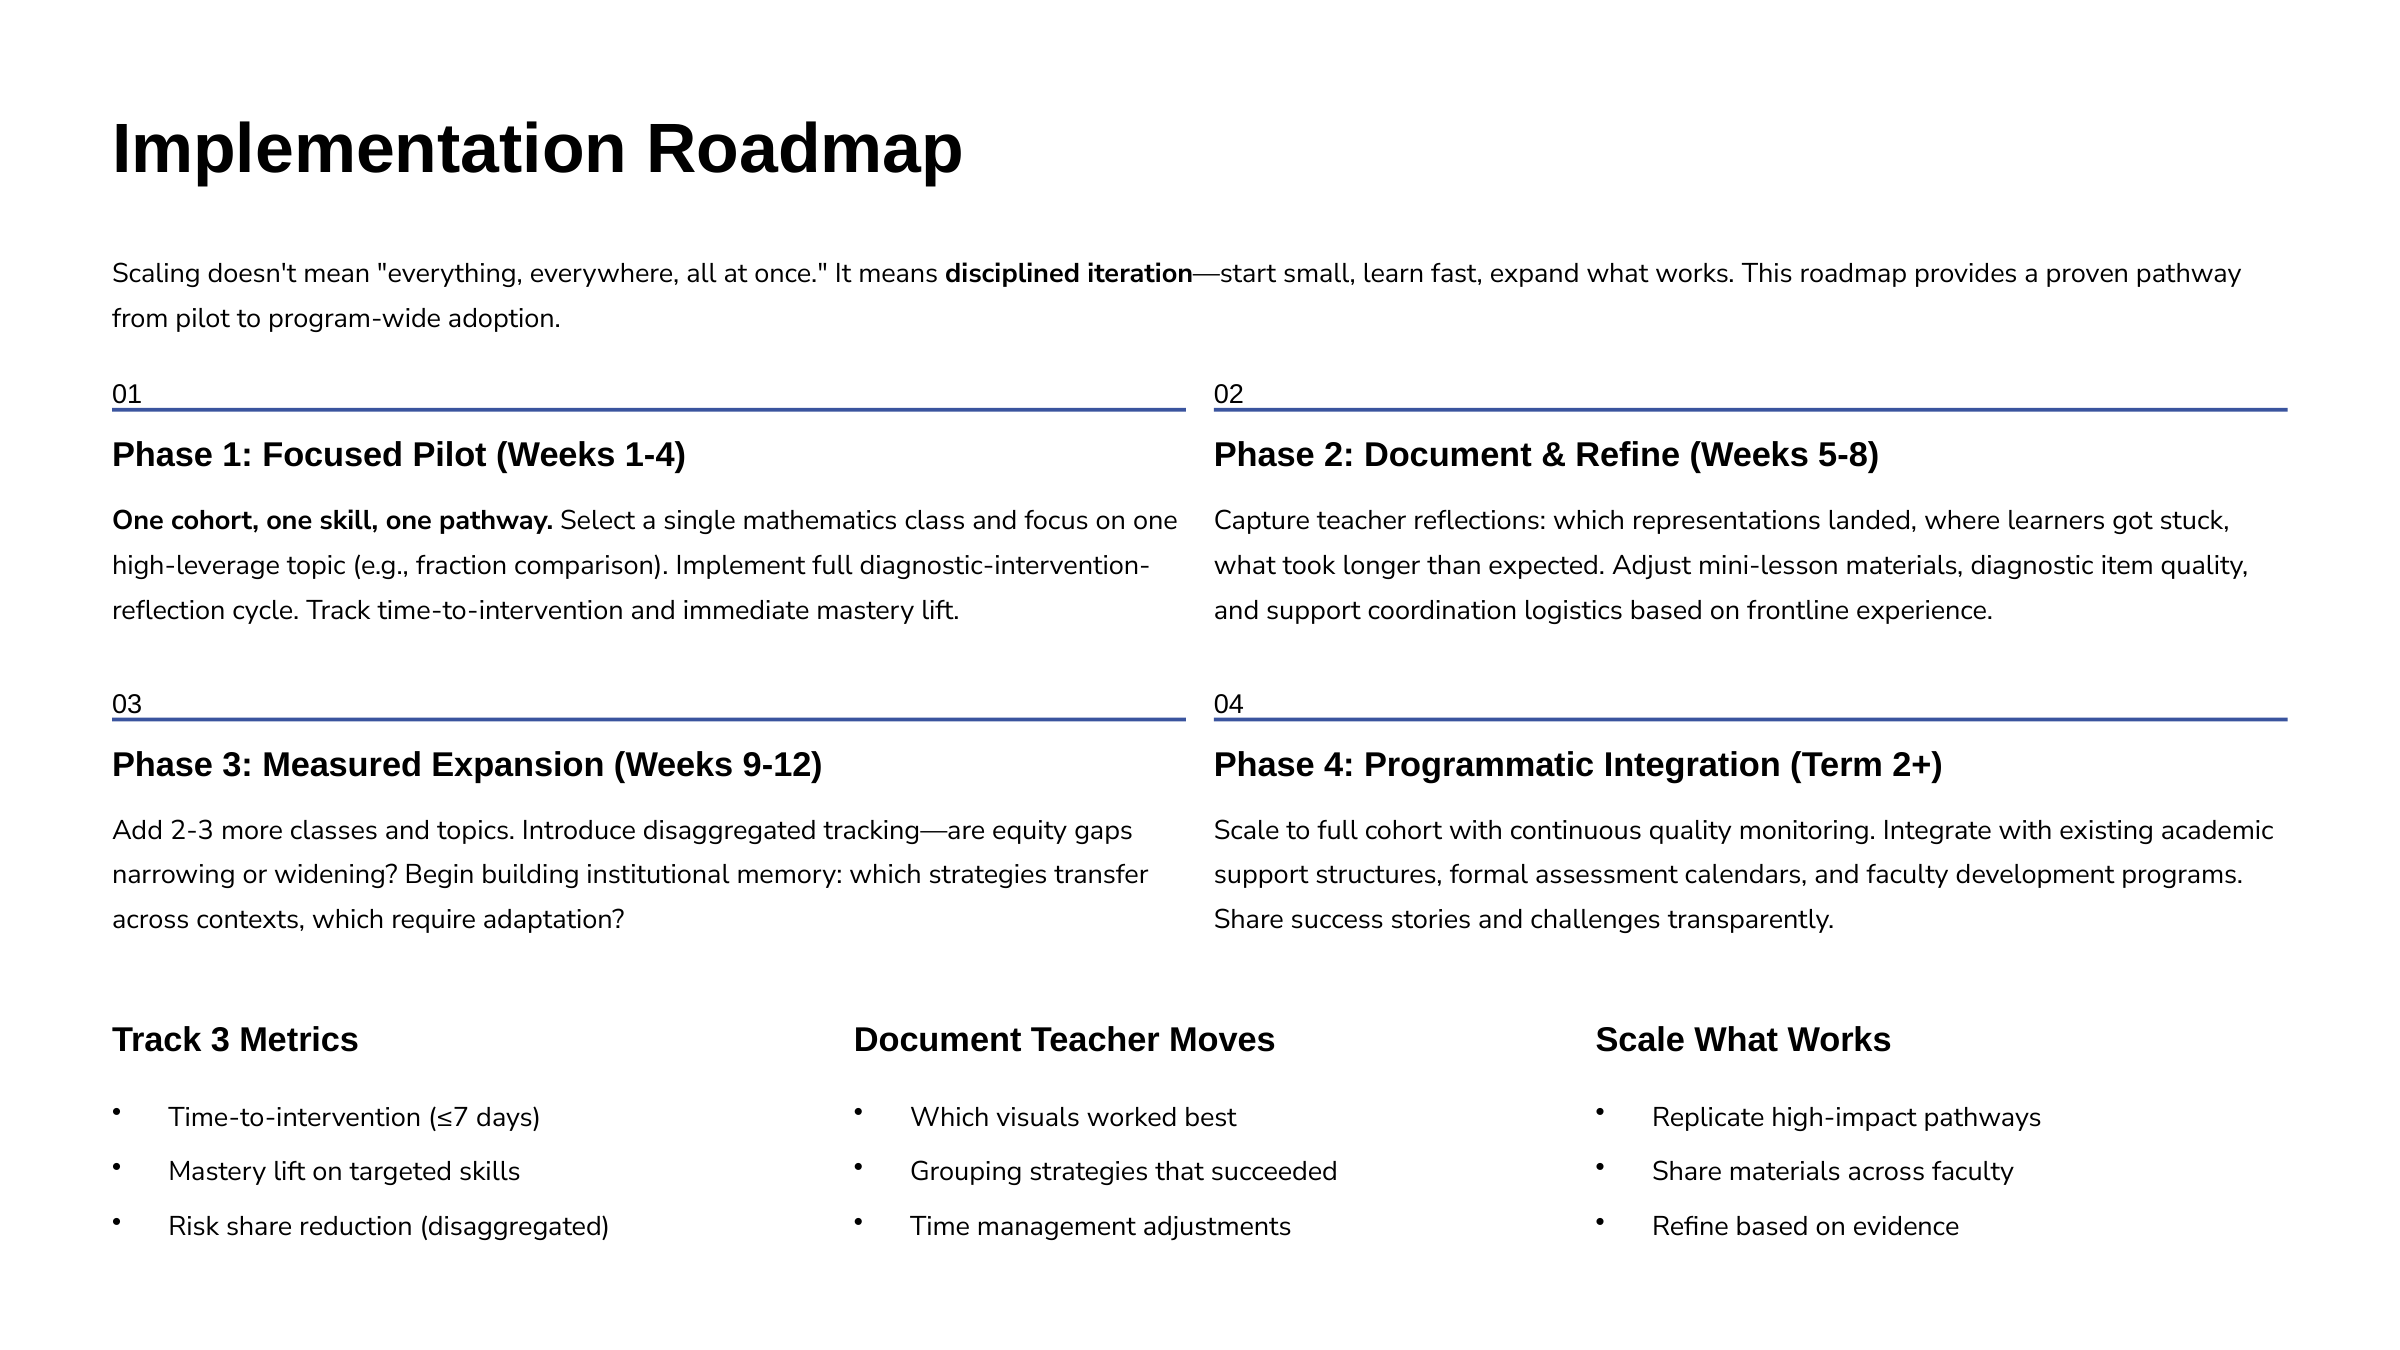

Implementation Roadmap
Scaling doesn't mean "everything, everywhere, all at once." It means disciplined iteration—start small, learn fast, expand what works. This roadmap provides a proven pathway from pilot to program-wide adoption.
01
02

Phase 1: Focused Pilot (Weeks 1-4)
Phase 2: Document & Refine (Weeks 5-8)
One cohort, one skill, one pathway. Select a single mathematics class and focus on one high-leverage topic (e.g., fraction comparison). Implement full diagnostic-intervention-reflection cycle. Track time-to-intervention and immediate mastery lift.
Capture teacher reflections: which representations landed, where learners got stuck, what took longer than expected. Adjust mini-lesson materials, diagnostic item quality, and support coordination logistics based on frontline experience.
03
04

Phase 3: Measured Expansion (Weeks 9-12)
Phase 4: Programmatic Integration (Term 2+)
Add 2-3 more classes and topics. Introduce disaggregated tracking—are equity gaps narrowing or widening? Begin building institutional memory: which strategies transfer across contexts, which require adaptation?
Scale to full cohort with continuous quality monitoring. Integrate with existing academic support structures, formal assessment calendars, and faculty development programs. Share success stories and challenges transparently.
Track 3 Metrics
Document Teacher Moves
Scale What Works
Time-to-intervention (≤7 days)
Which visuals worked best
Replicate high-impact pathways
Mastery lift on targeted skills
Grouping strategies that succeeded
Share materials across faculty
Risk share reduction (disaggregated)
Time management adjustments
Refine based on evidence